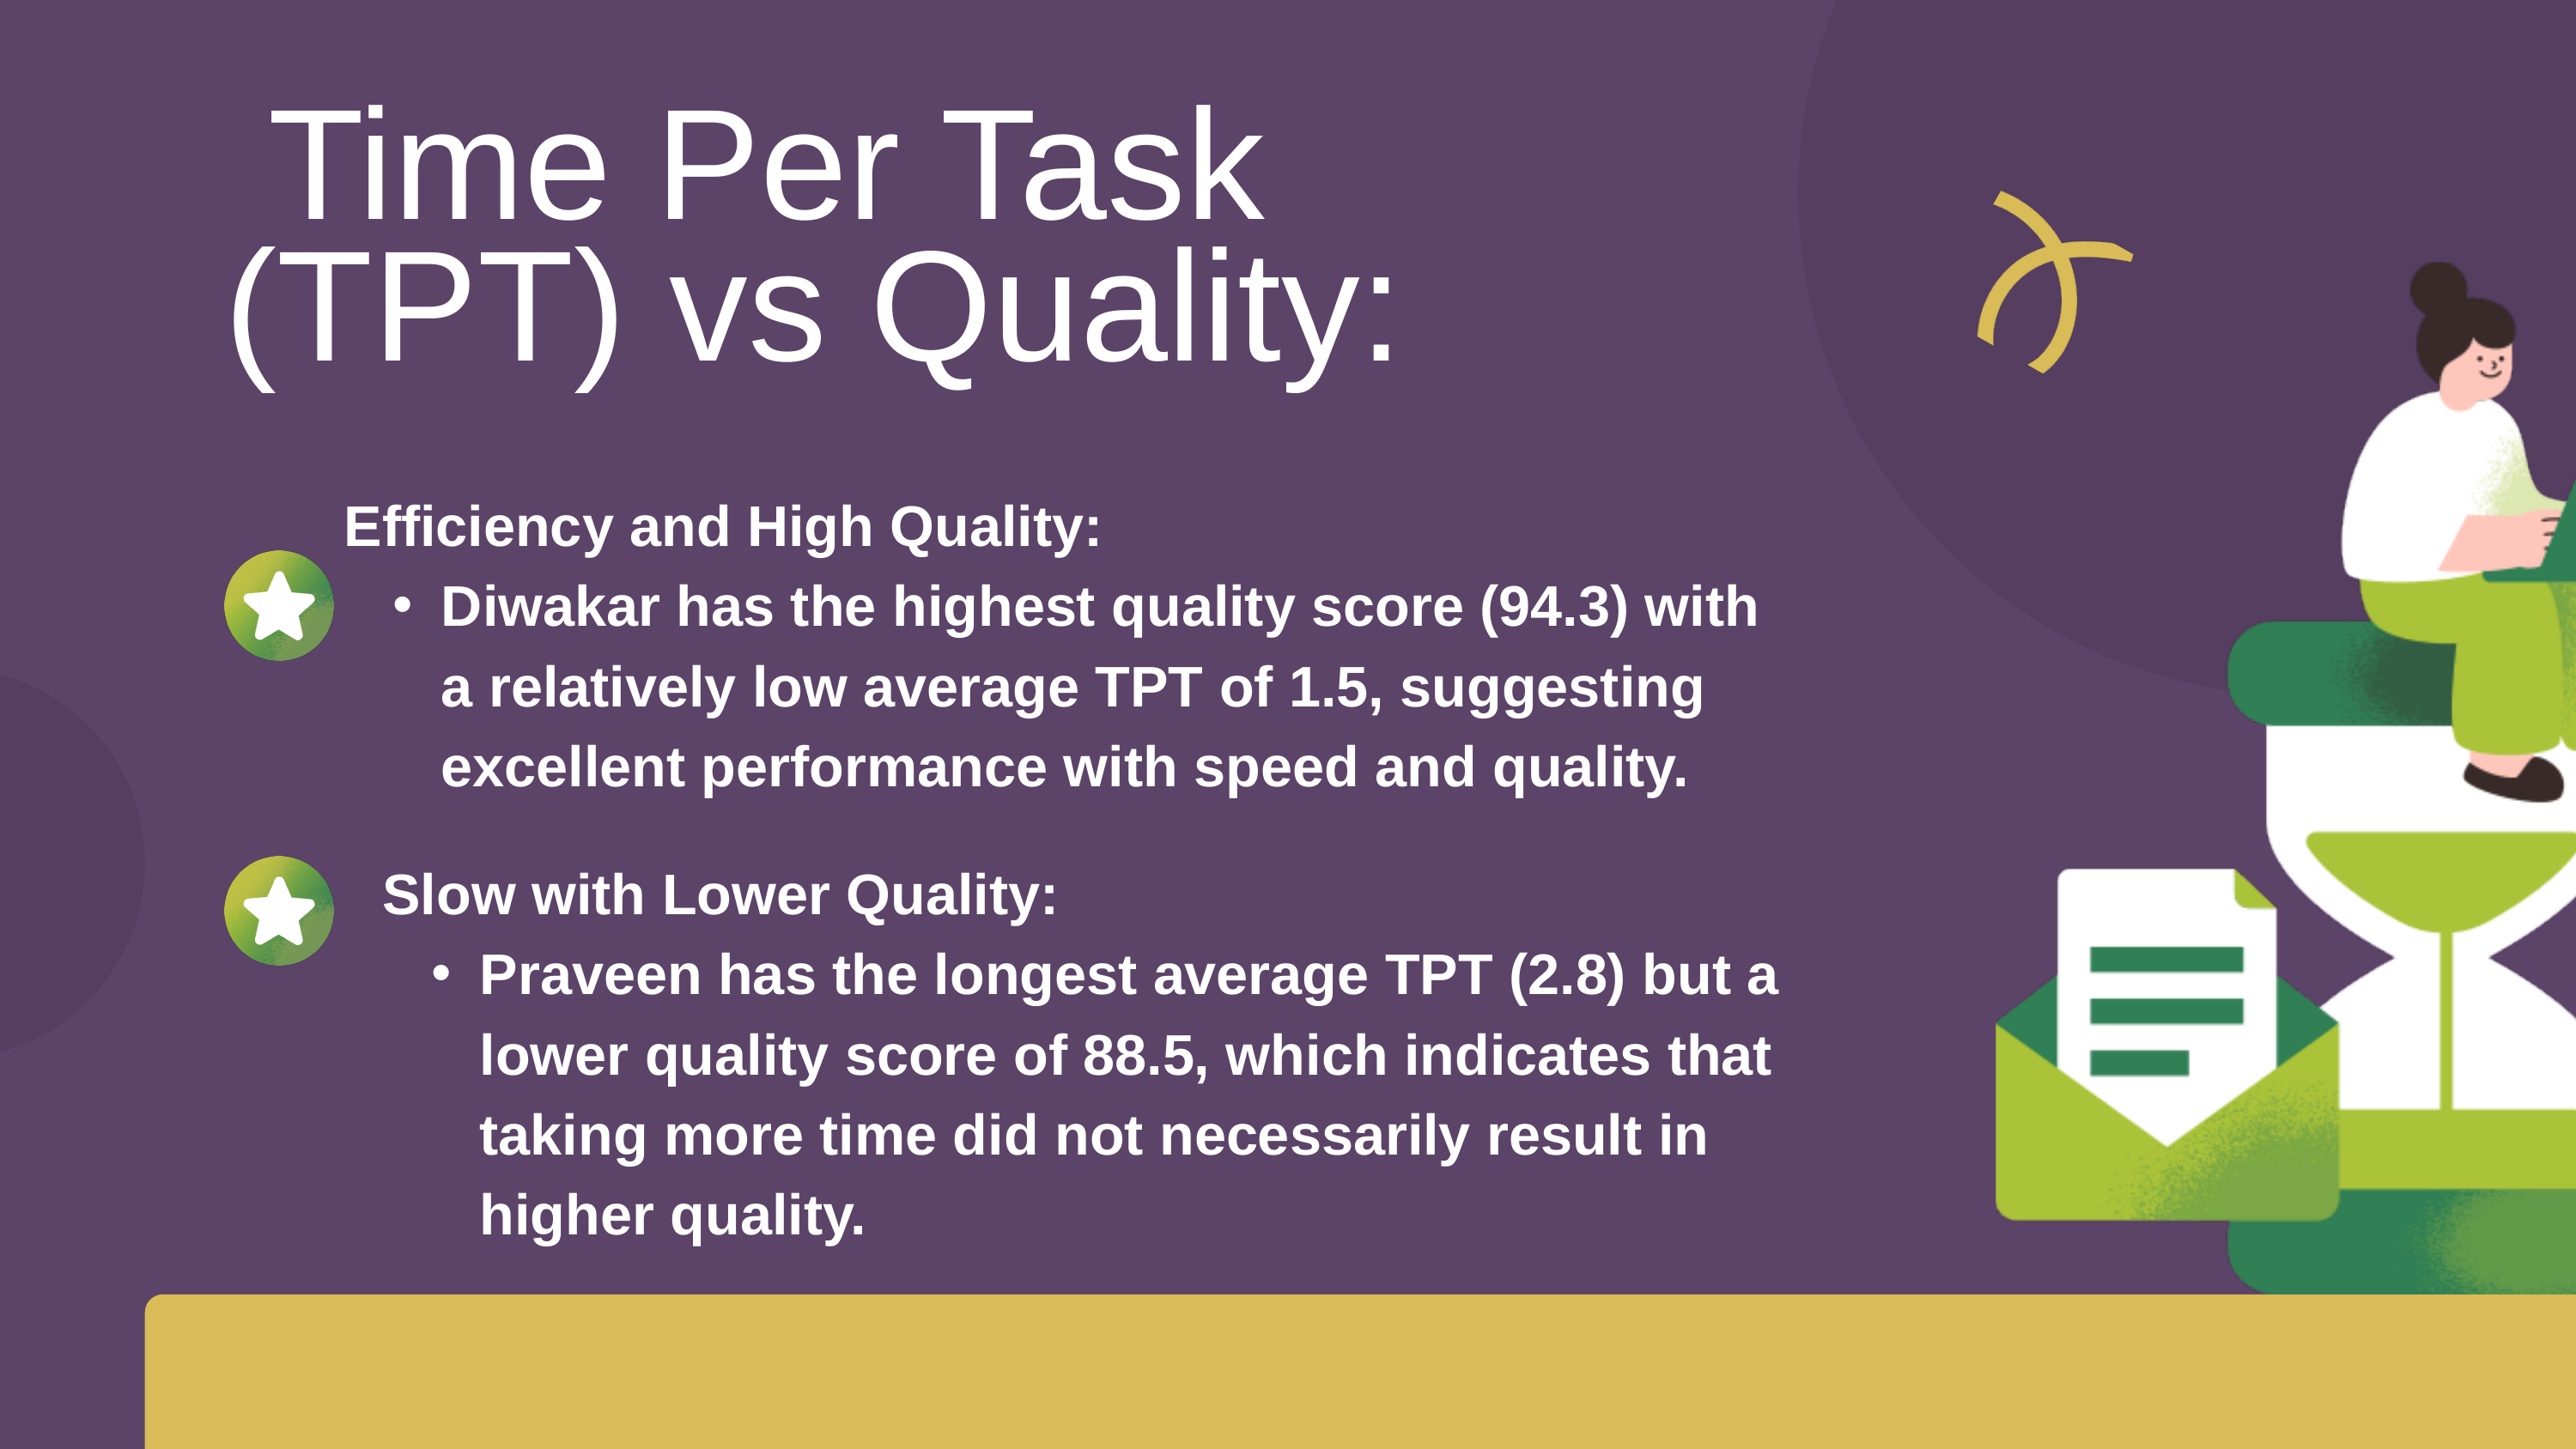

Time Per Task (TPT) vs Quality:

Efficiency and High Quality:
Diwakar has the highest quality score (94.3) with a relatively low average TPT of 1.5, suggesting excellent performance with speed and quality.

Slow with Lower Quality:
Praveen has the longest average TPT (2.8) but a lower quality score of 88.5, which indicates that taking more time did not necessarily result in higher quality.